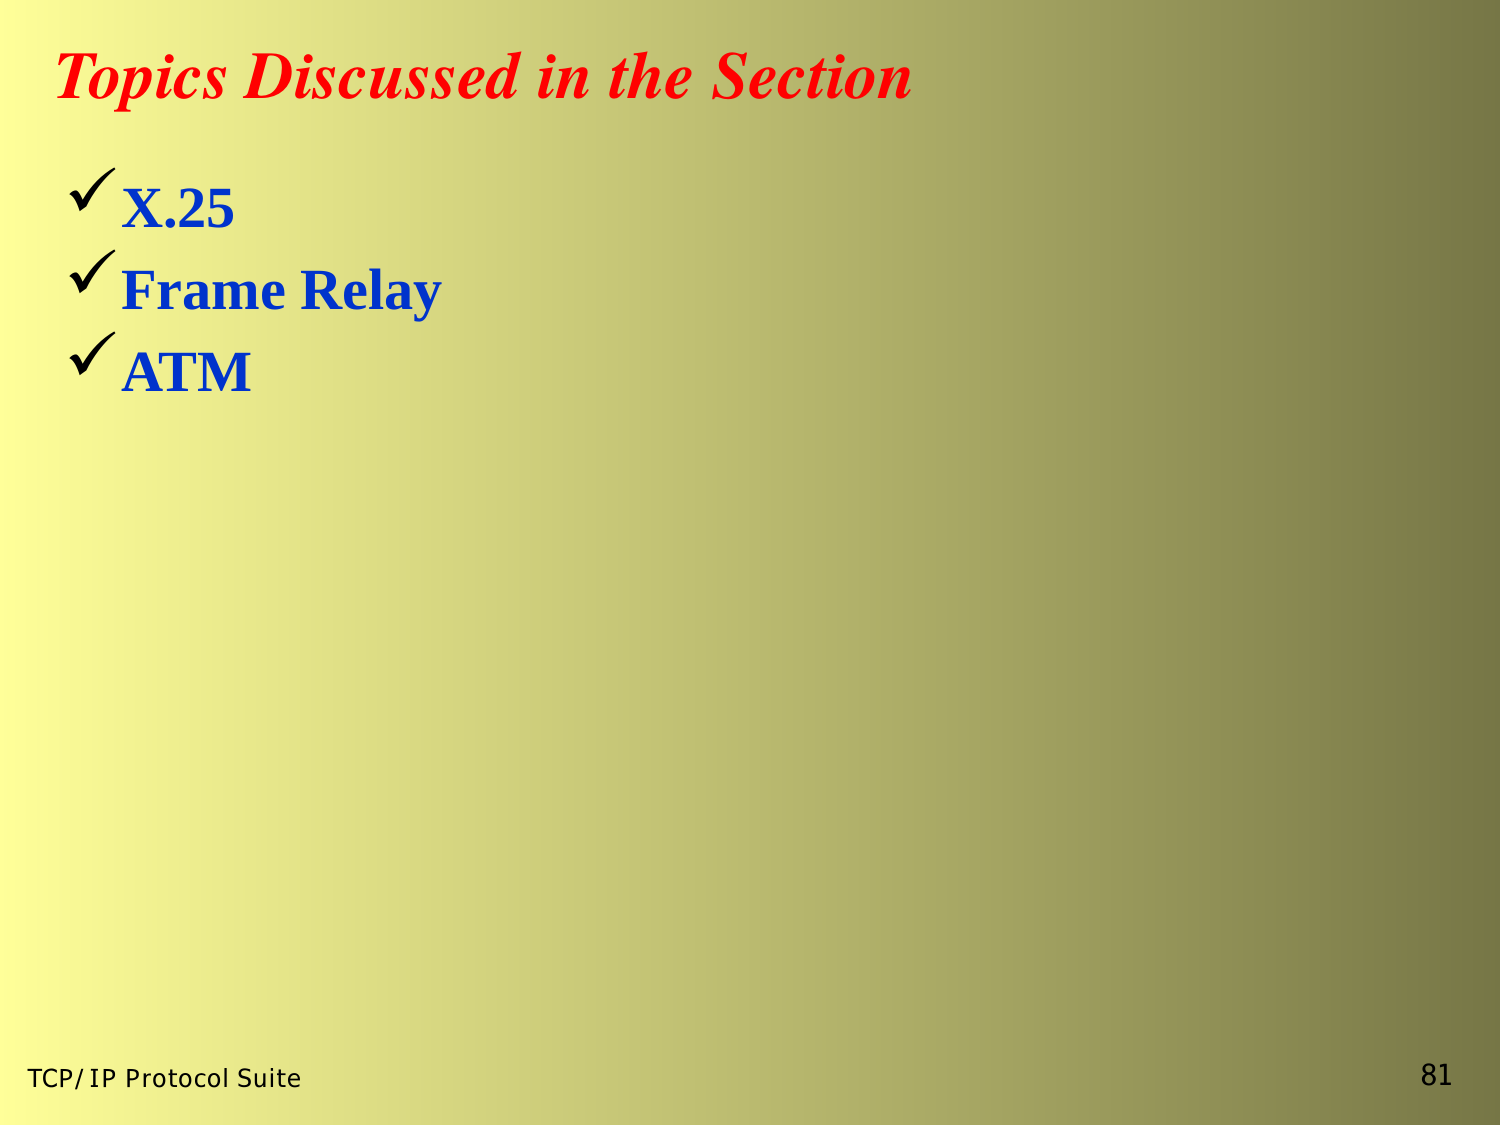

Topics Discussed in the Section
X.25
Frame Relay
ATM
81
TCP/IP Protocol Suite